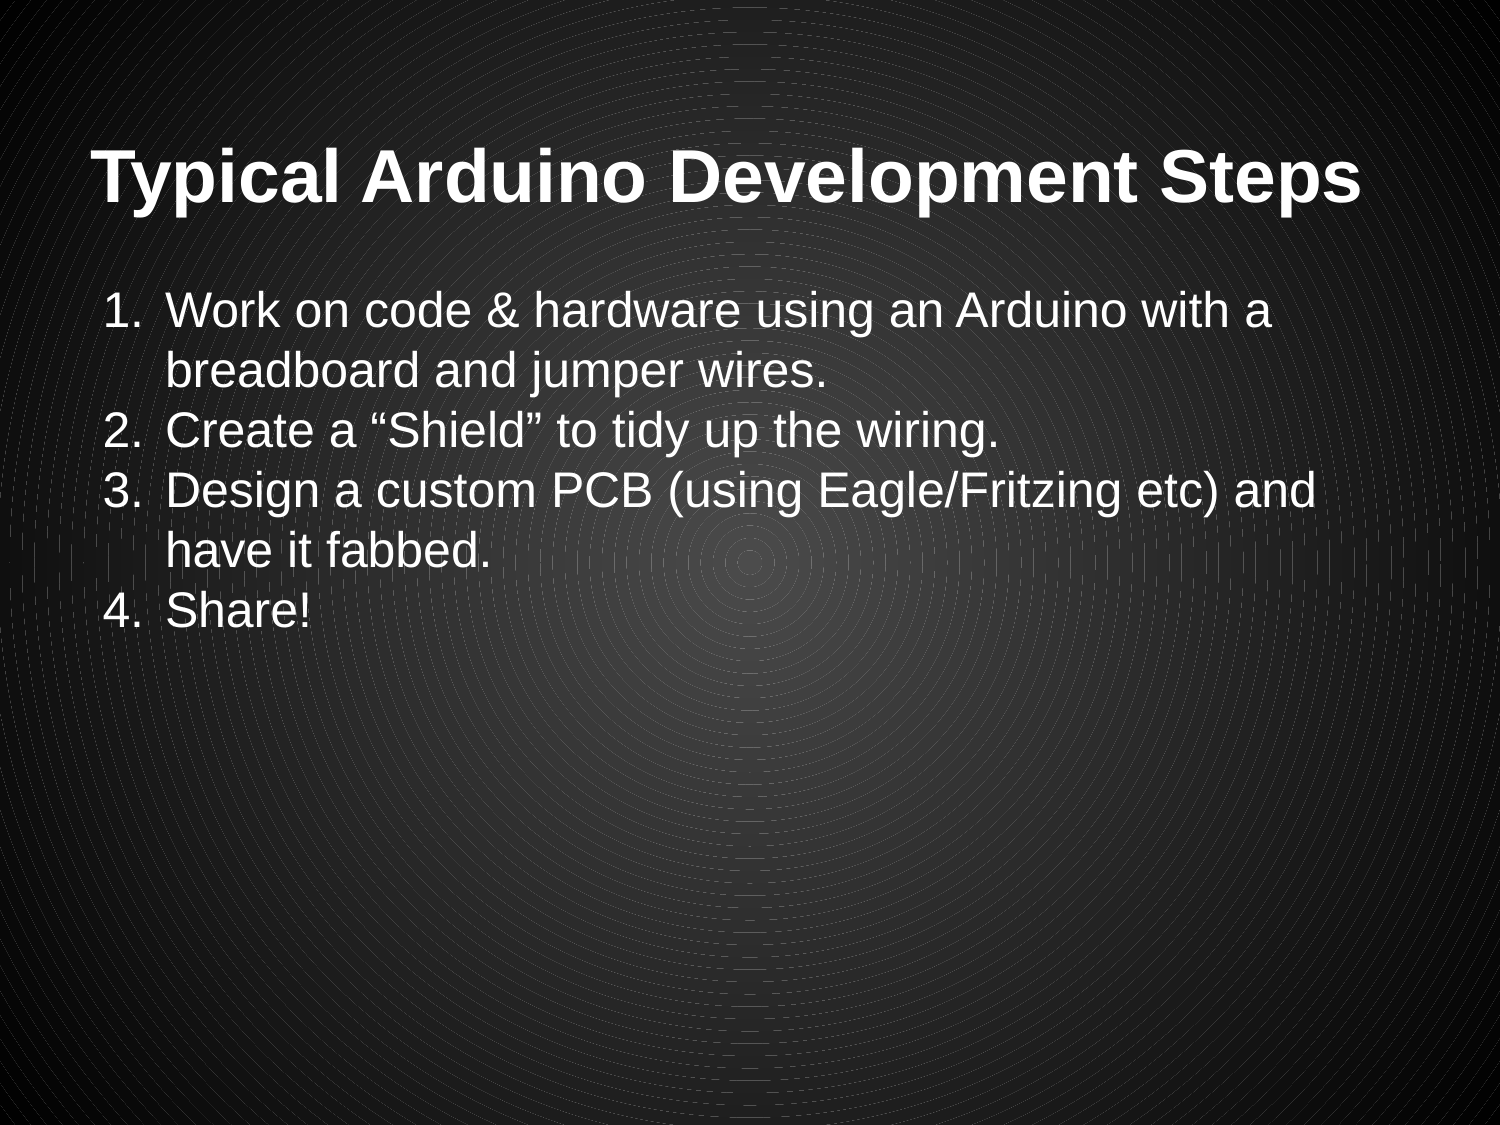

# Typical Arduino Development Steps
Work on code & hardware using an Arduino with a breadboard and jumper wires.
Create a “Shield” to tidy up the wiring.
Design a custom PCB (using Eagle/Fritzing etc) and have it fabbed.
Share!